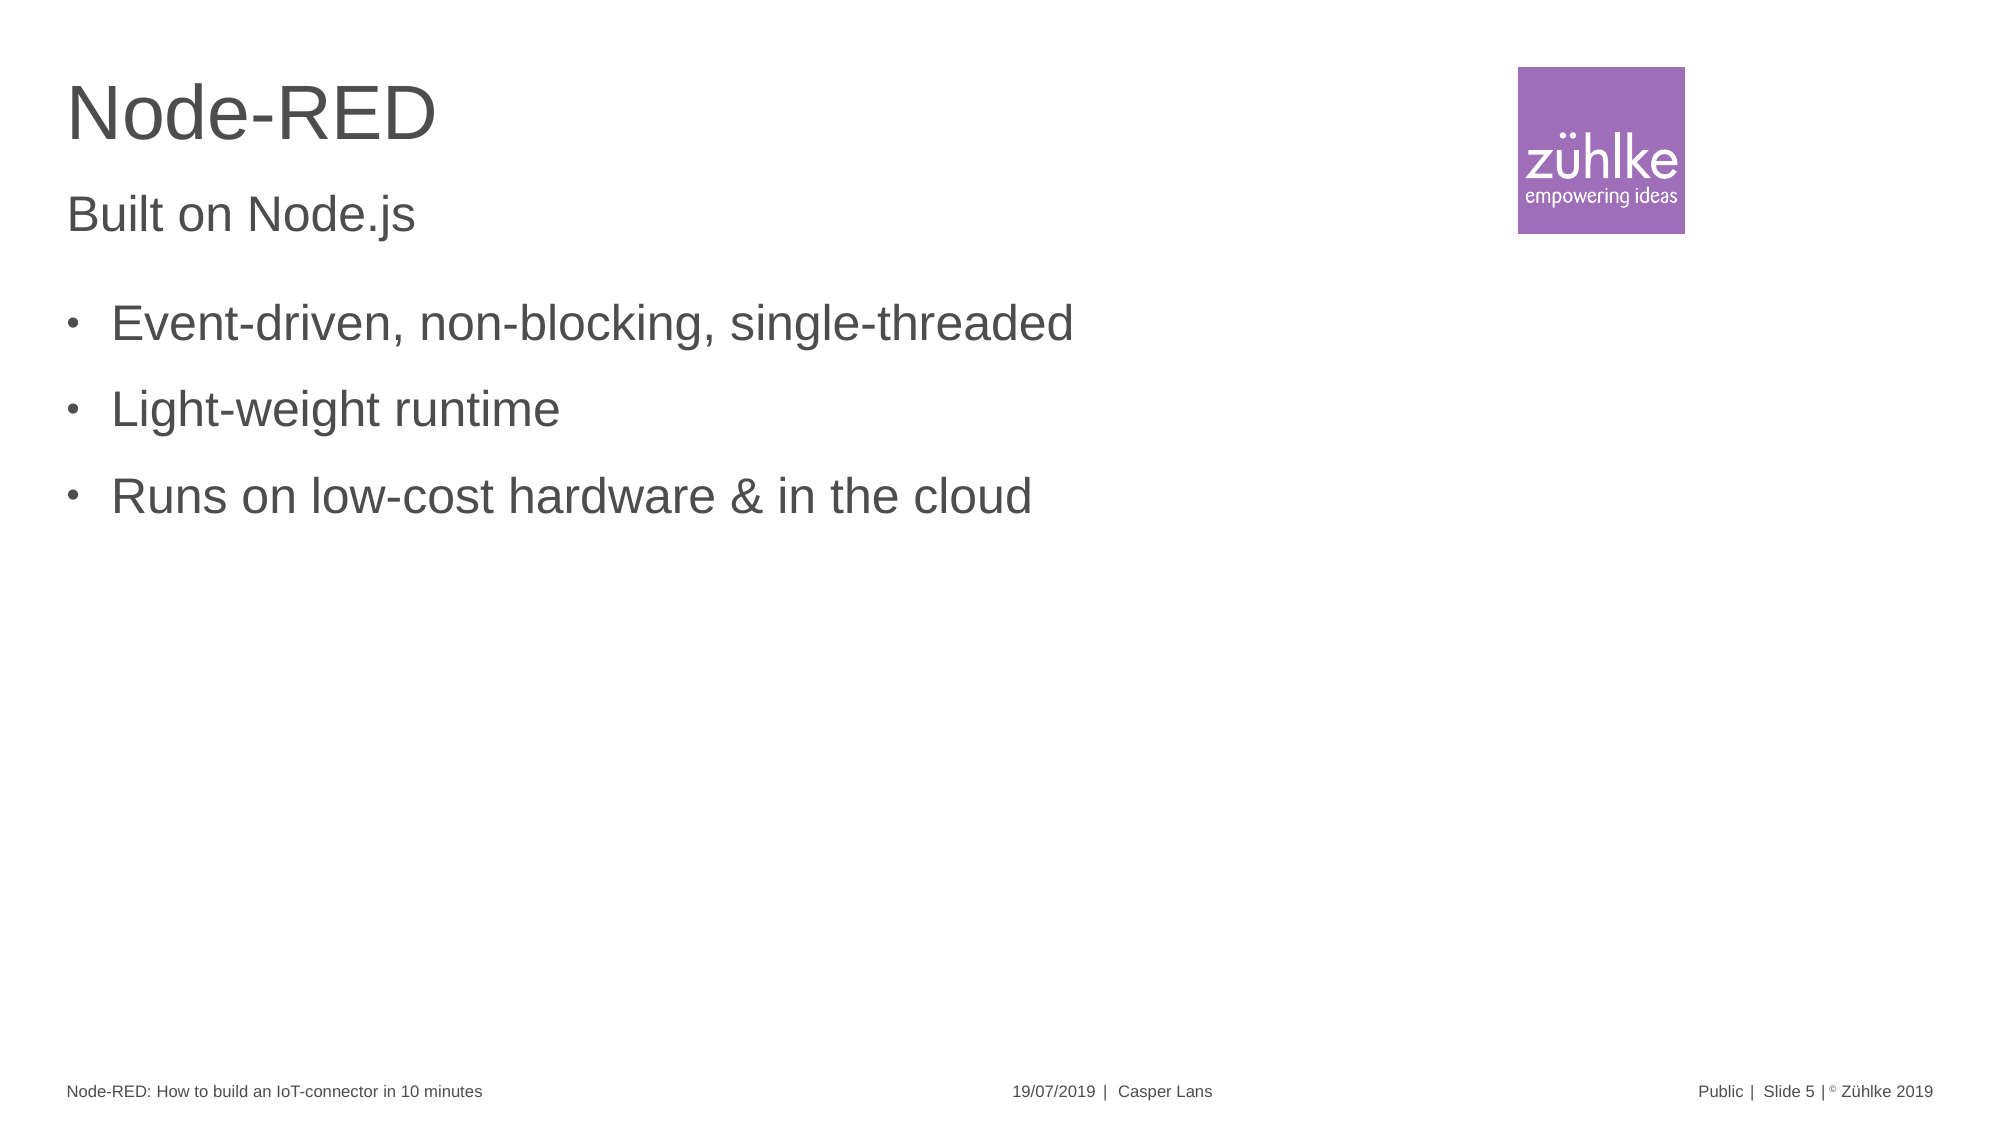

# Node-RED
Built on Node.js
Event-driven, non-blocking, single-threaded
Light-weight runtime
Runs on low-cost hardware & in the cloud